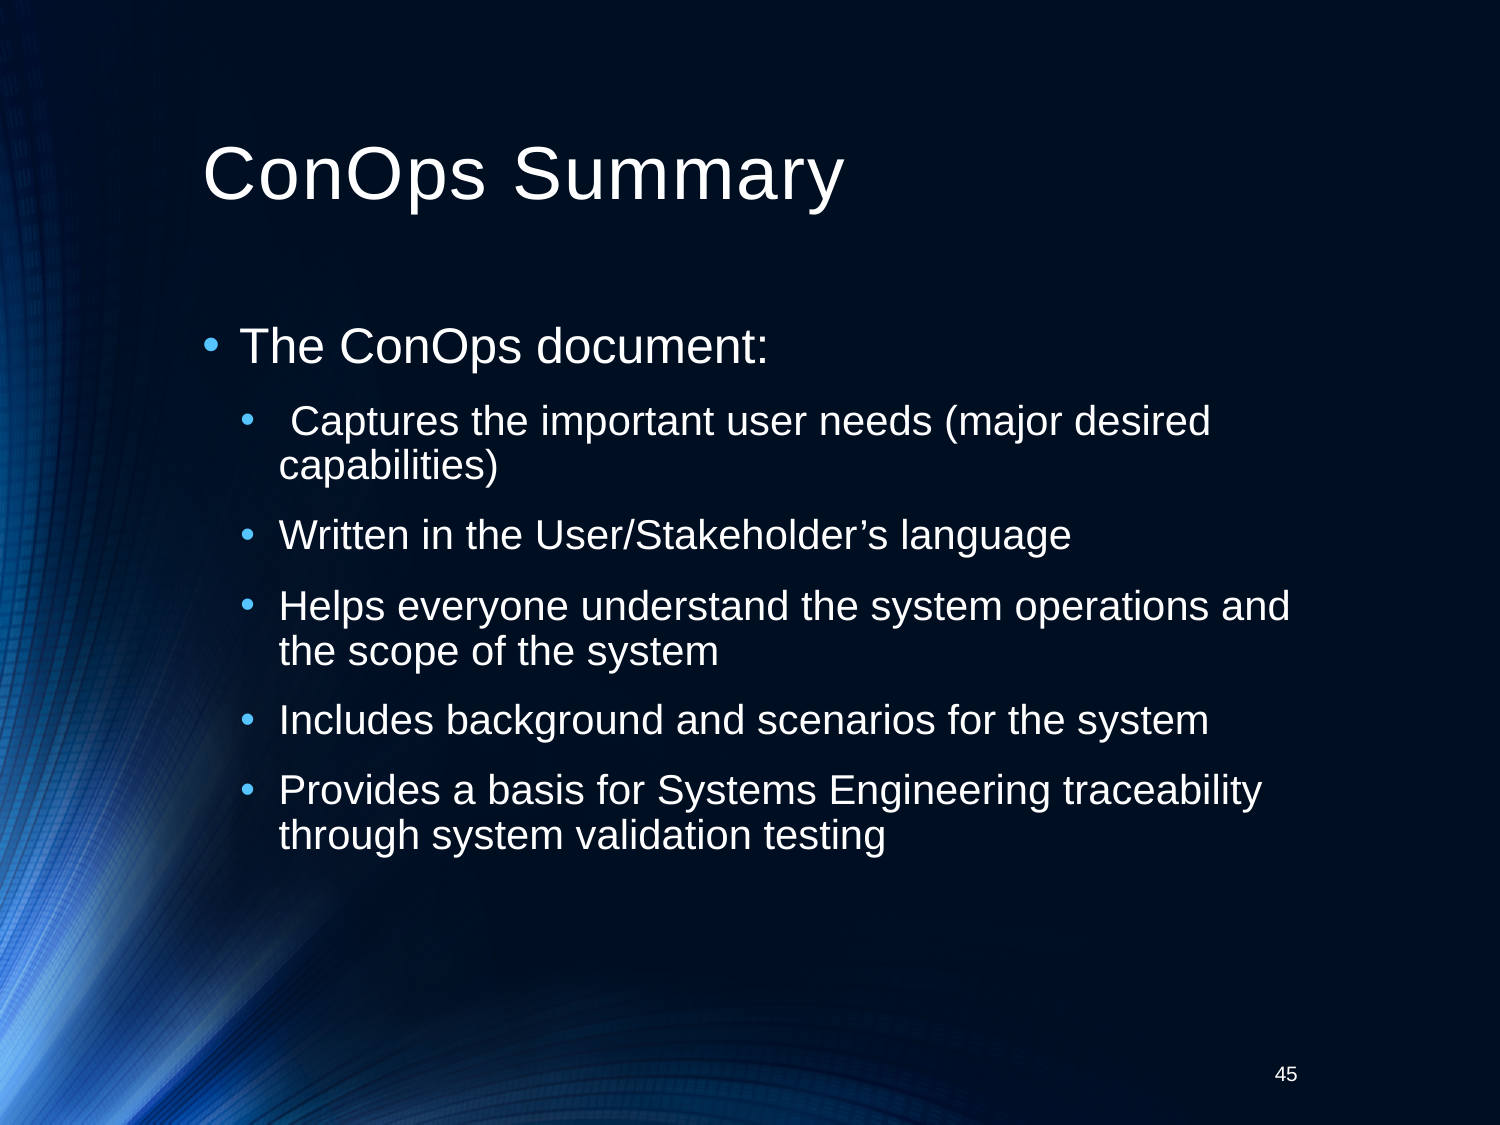

# ConOps Summary
The ConOps document:
 Captures the important user needs (major desired capabilities)
Written in the User/Stakeholder’s language
Helps everyone understand the system operations and the scope of the system
Includes background and scenarios for the system
Provides a basis for Systems Engineering traceability through system validation testing
45